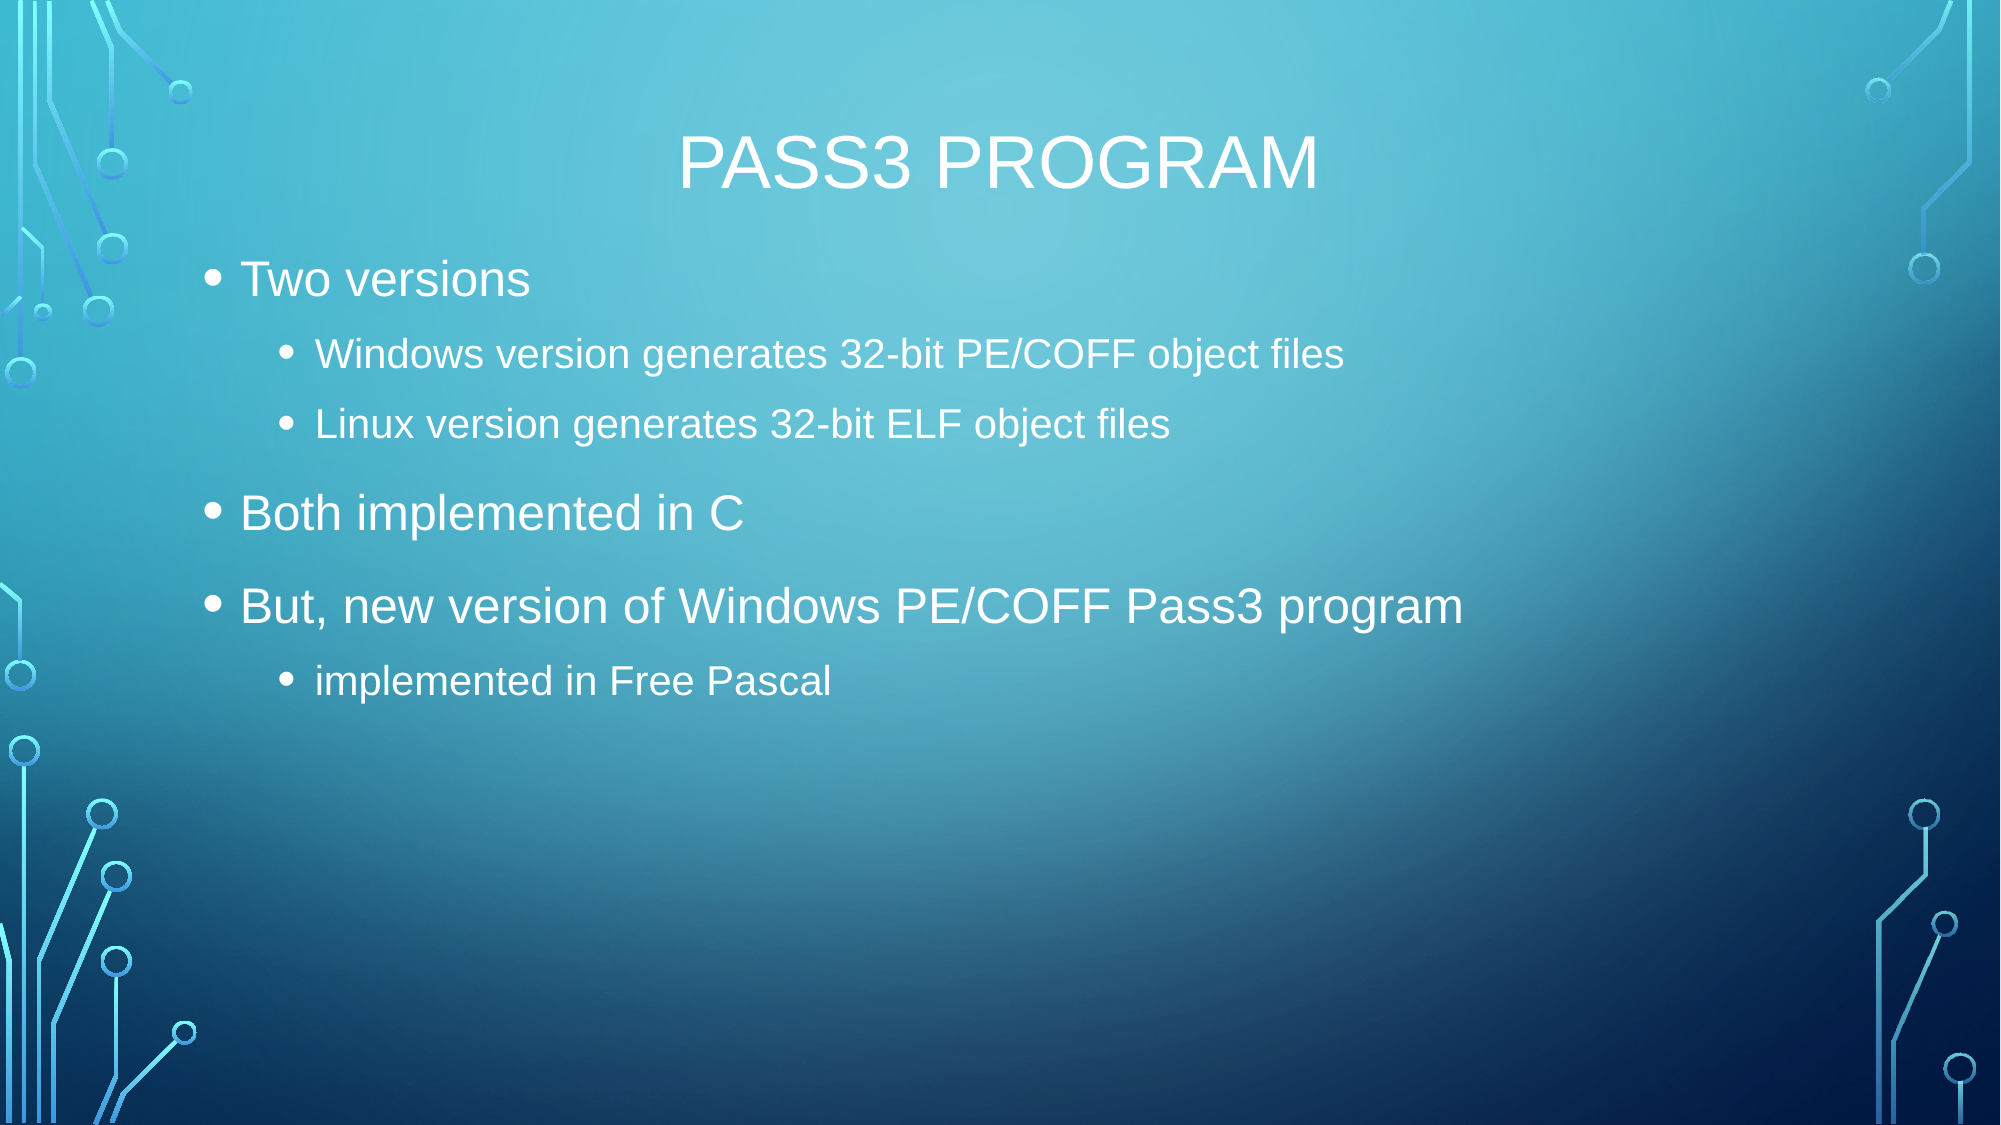

# PASS3 Program
Two versions
Windows version generates 32-bit PE/COFF object files
Linux version generates 32-bit ELF object files
Both implemented in C
But, new version of Windows PE/COFF Pass3 program
implemented in Free Pascal